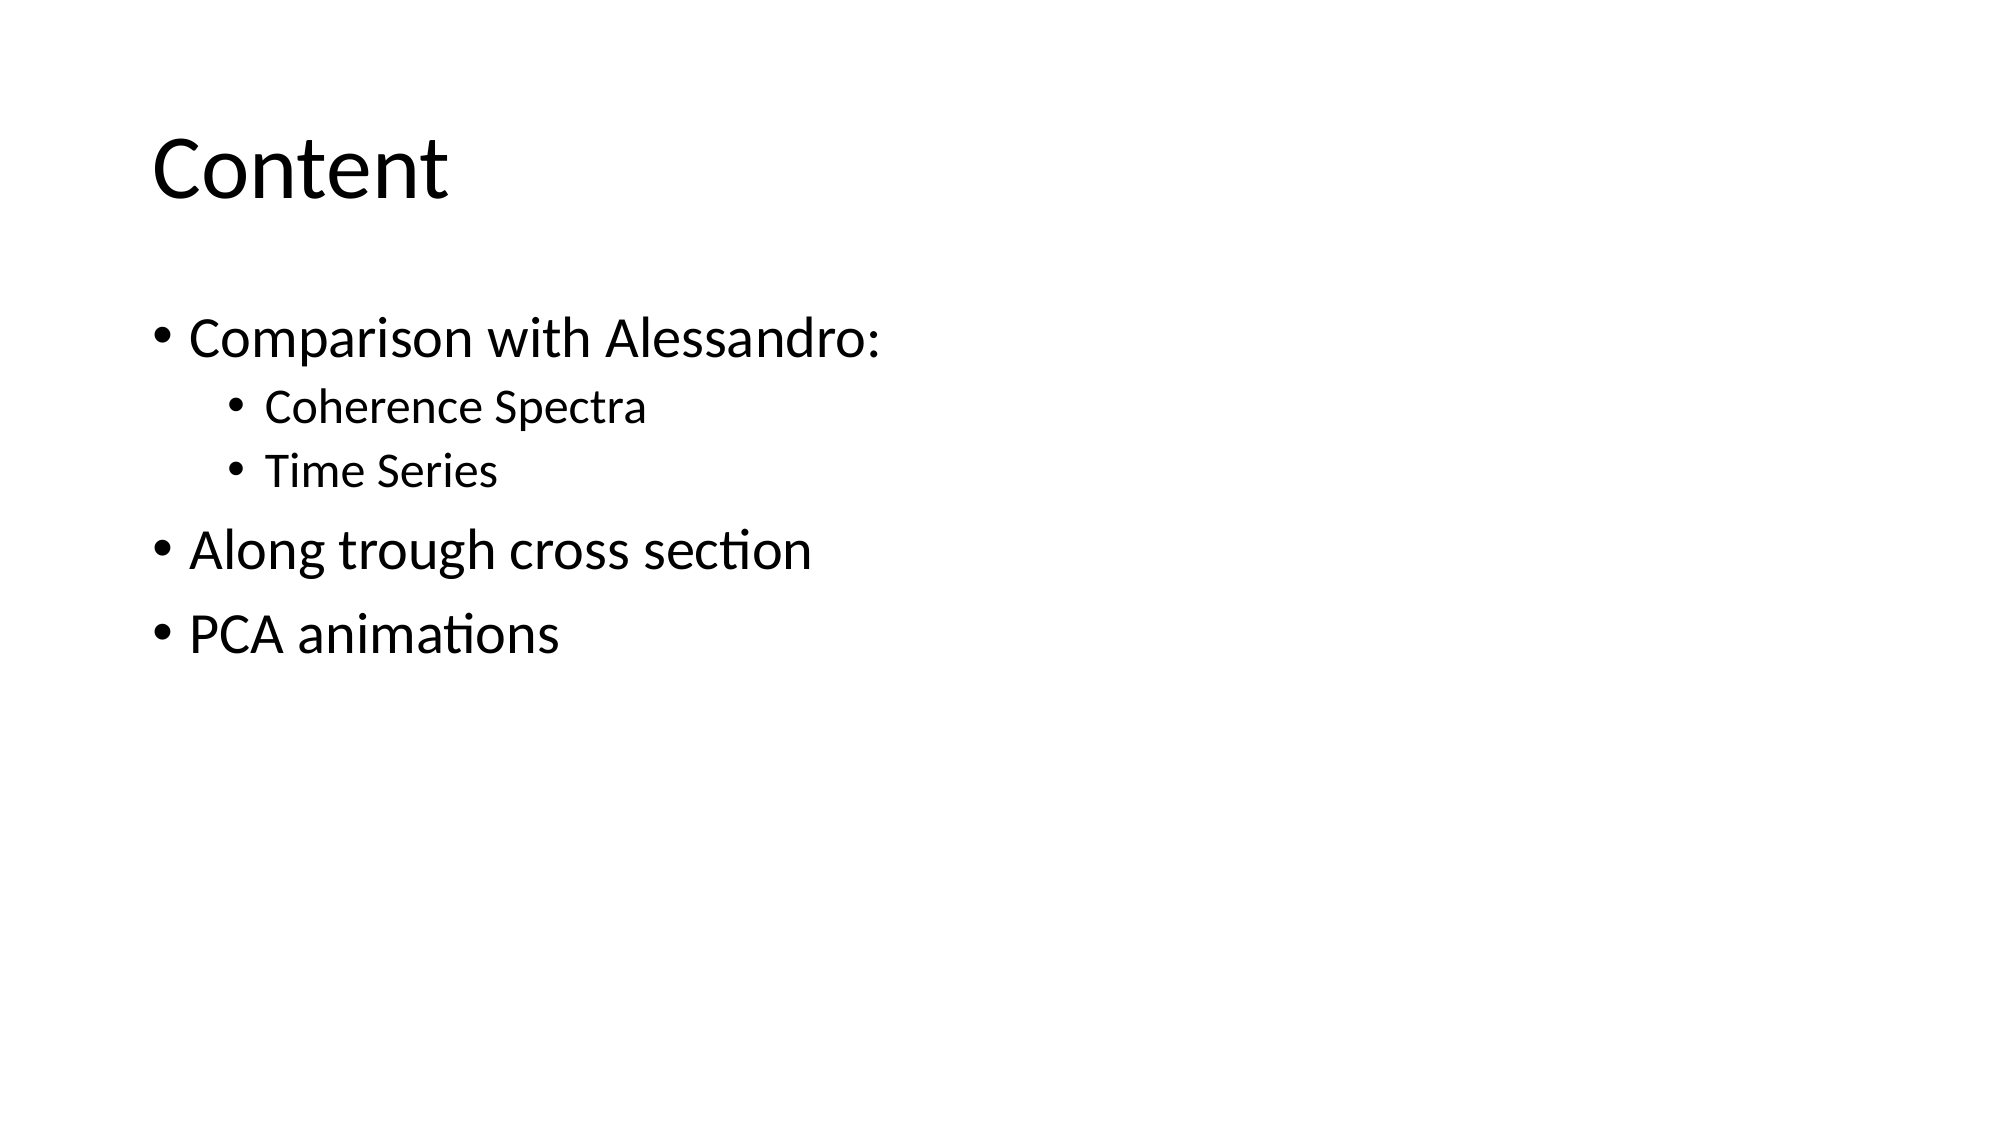

# Content
Comparison with Alessandro:
Coherence Spectra
Time Series
Along trough cross section
PCA animations